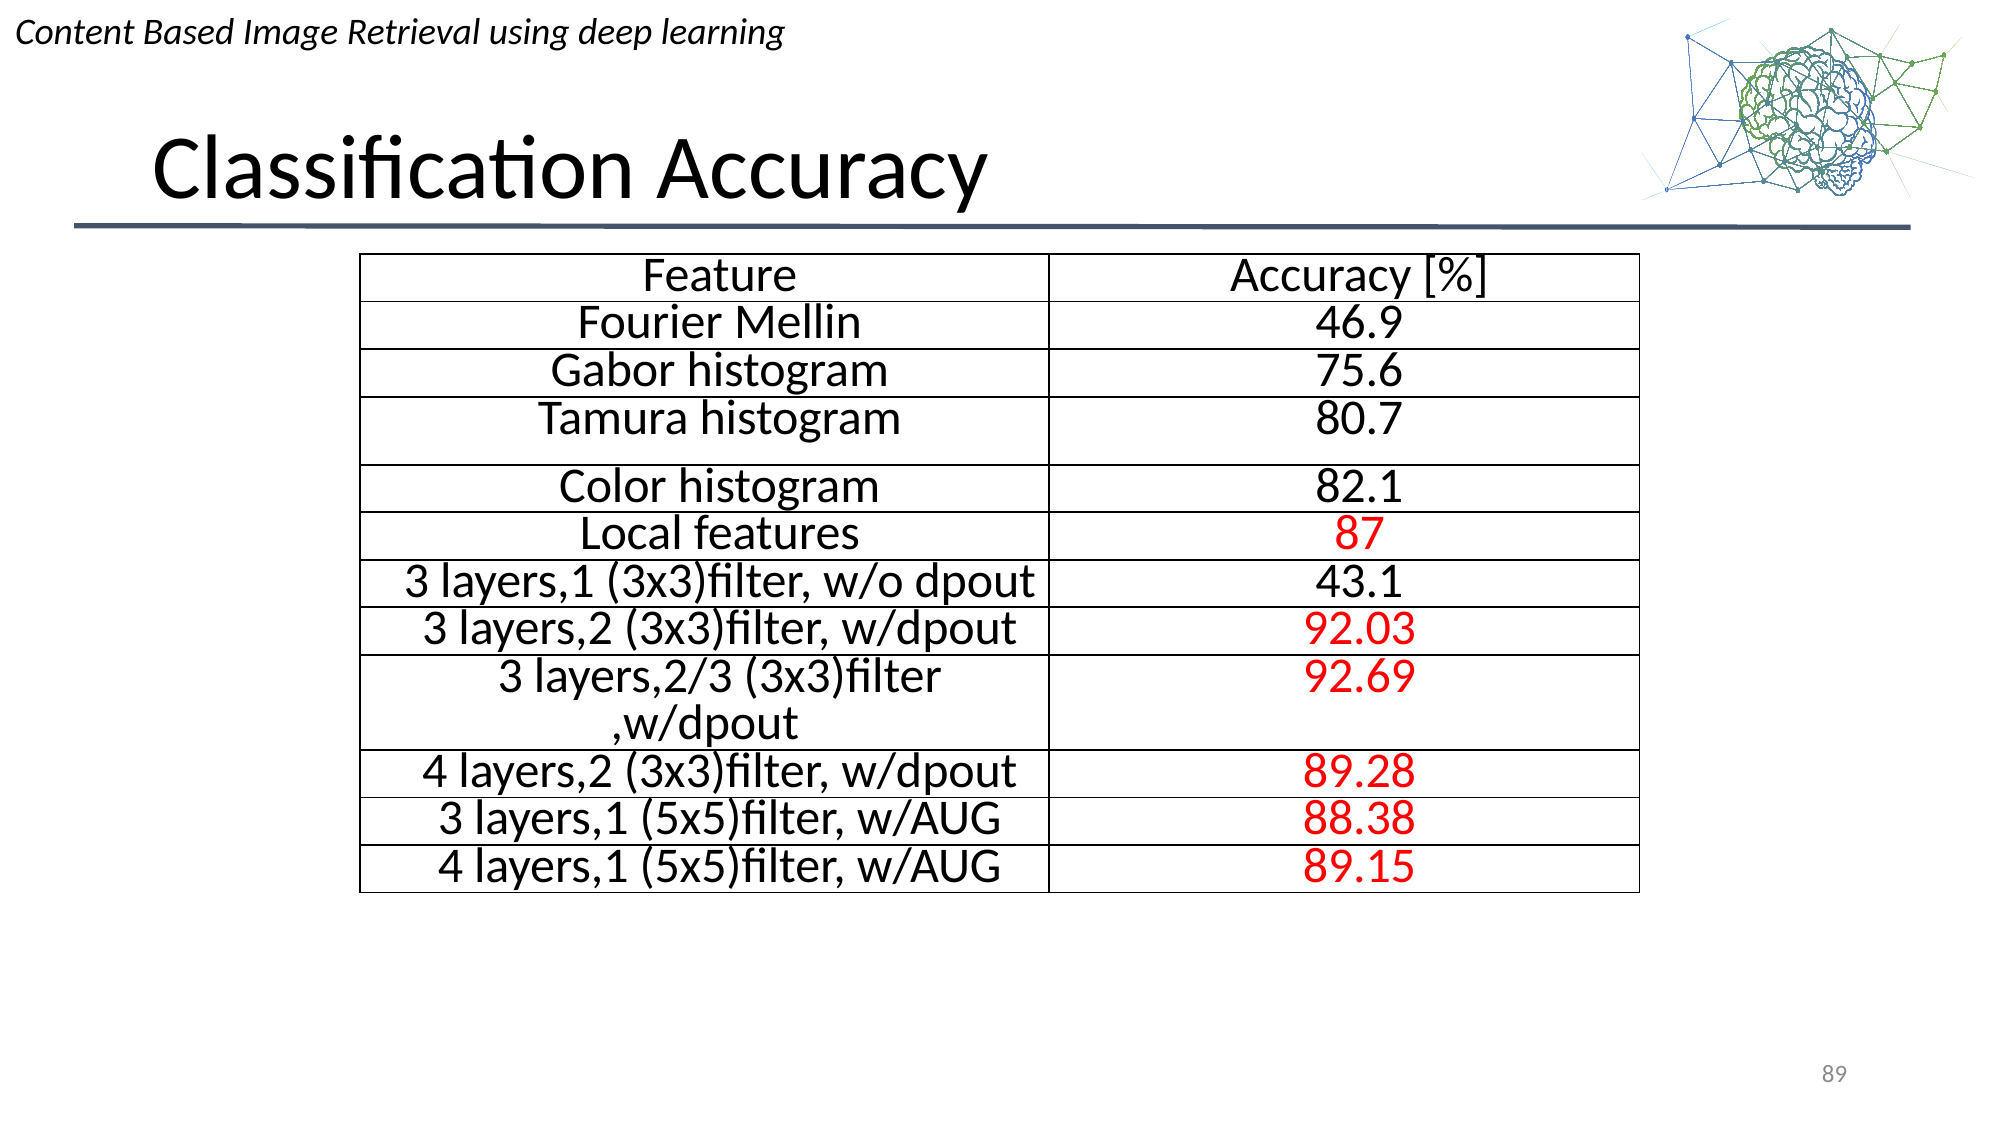

# Classification Accuracy
| Feature | Accuracy [%] |
| --- | --- |
| Fourier Mellin | 46.9 |
| Gabor histogram | 75.6 |
| Tamura histogram | 80.7 |
| Color histogram | 82.1 |
| Local features | 87 |
| 3 layers,1 (3x3)filter, w/o dpout | 43.1 |
| 3 layers,2 (3x3)filter, w/dpout | 92.03 |
| 3 layers,2/3 (3x3)filter ,w/dpout | 92.69 |
| 4 layers,2 (3x3)filter, w/dpout | 89.28 |
| 3 layers,1 (5x5)filter, w/AUG | 88.38 |
| 4 layers,1 (5x5)filter, w/AUG | 89.15 |
89